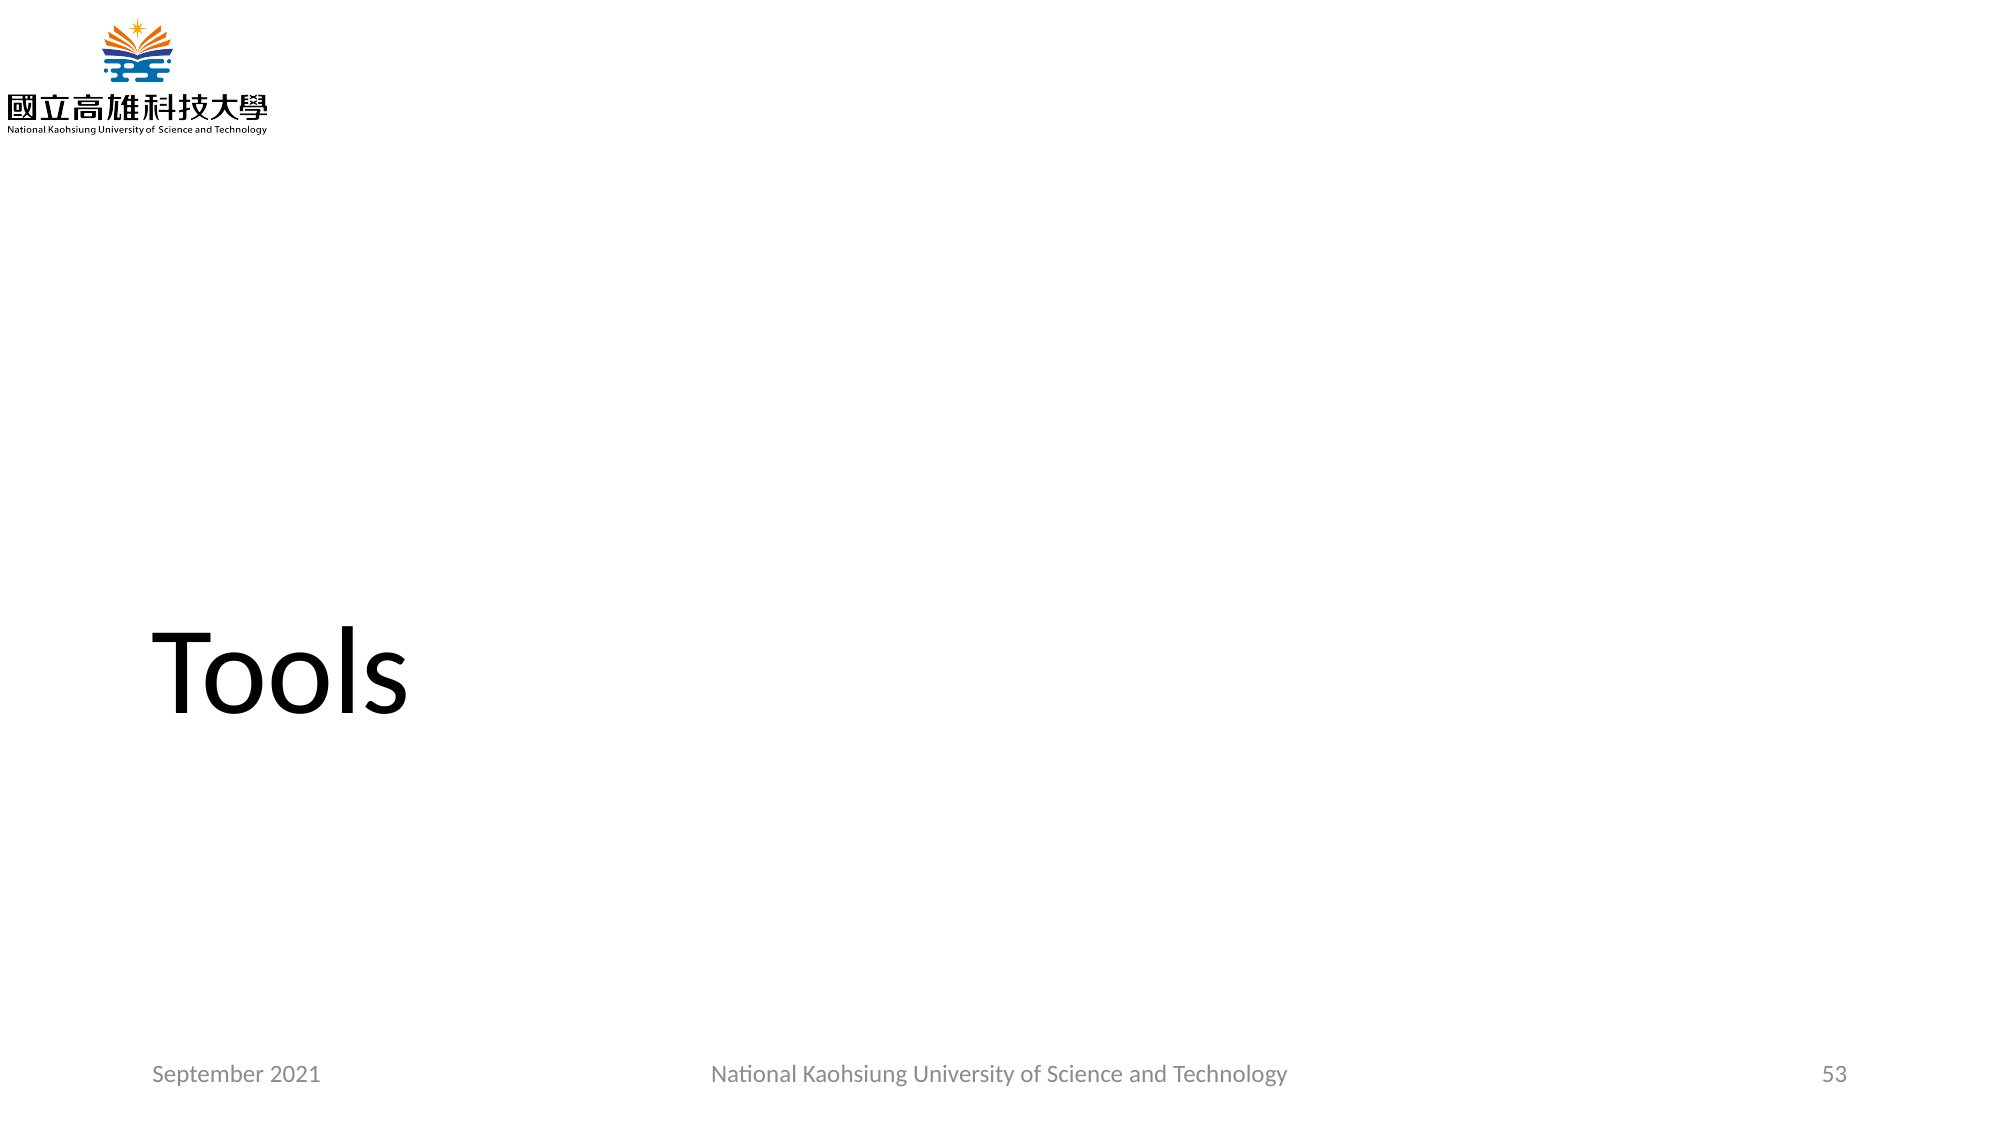

# Tools

September 2021
National Kaohsiung University of Science and Technology
53